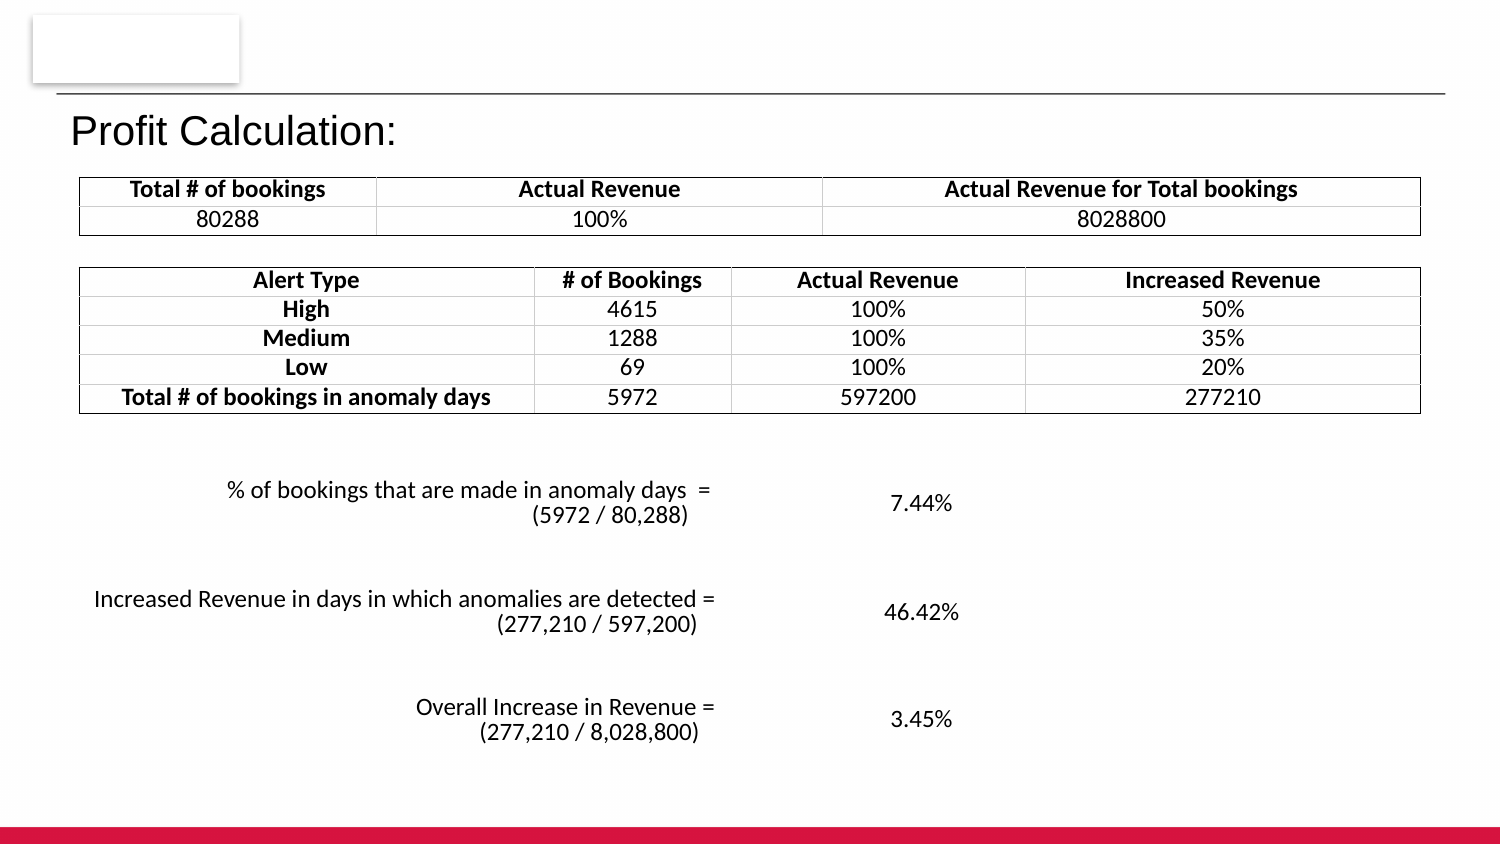

# Profit Calculation:
| Total # of bookings | Actual Revenue | Actual Revenue for Total bookings |
| --- | --- | --- |
| 80288 | 100% | 8028800 |
| Alert Type | # of Bookings | Actual Revenue | Increased Revenue |
| --- | --- | --- | --- |
| High | 4615 | 100% | 50% |
| Medium | 1288 | 100% | 35% |
| Low | 69 | 100% | 20% |
| Total # of bookings in anomaly days | 5972 | 597200 | 277210 |
| % of bookings that are made in anomaly days = (5972 / 80,288) | 7.44% |
| --- | --- |
| Increased Revenue in days in which anomalies are detected = (277,210 / 597,200) | 46.42% |
| --- | --- |
| Overall Increase in Revenue = (277,210 / 8,028,800) | 3.45% |
| --- | --- |